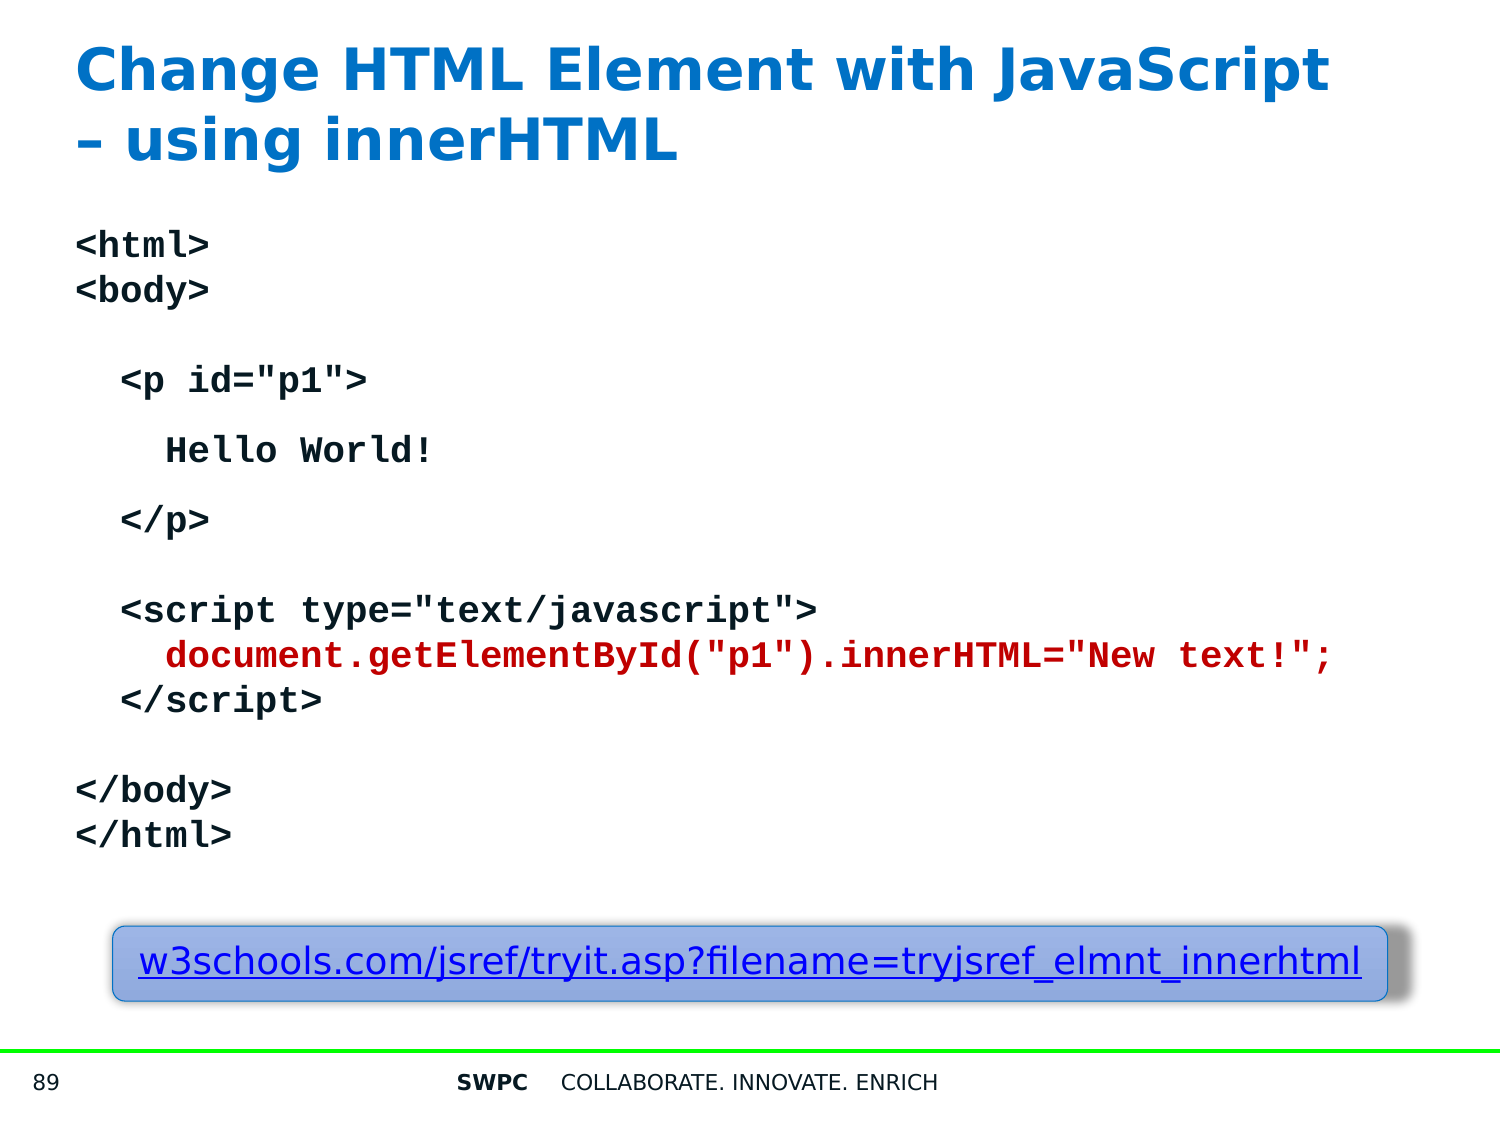

# Change HTML Element with JavaScript – using innerHTML
<html>
<body>
  <p id="p1">
    Hello World!
  </p>
  <script type="text/javascript">
    document.getElementById("p1").innerHTML="New text!";
  </script>
</body>
</html>

w3schools.com/jsref/tryit.asp?filename=tryjsref_elmnt_innerhtml
SWPC
COLLABORATE. INNOVATE. ENRICH
89